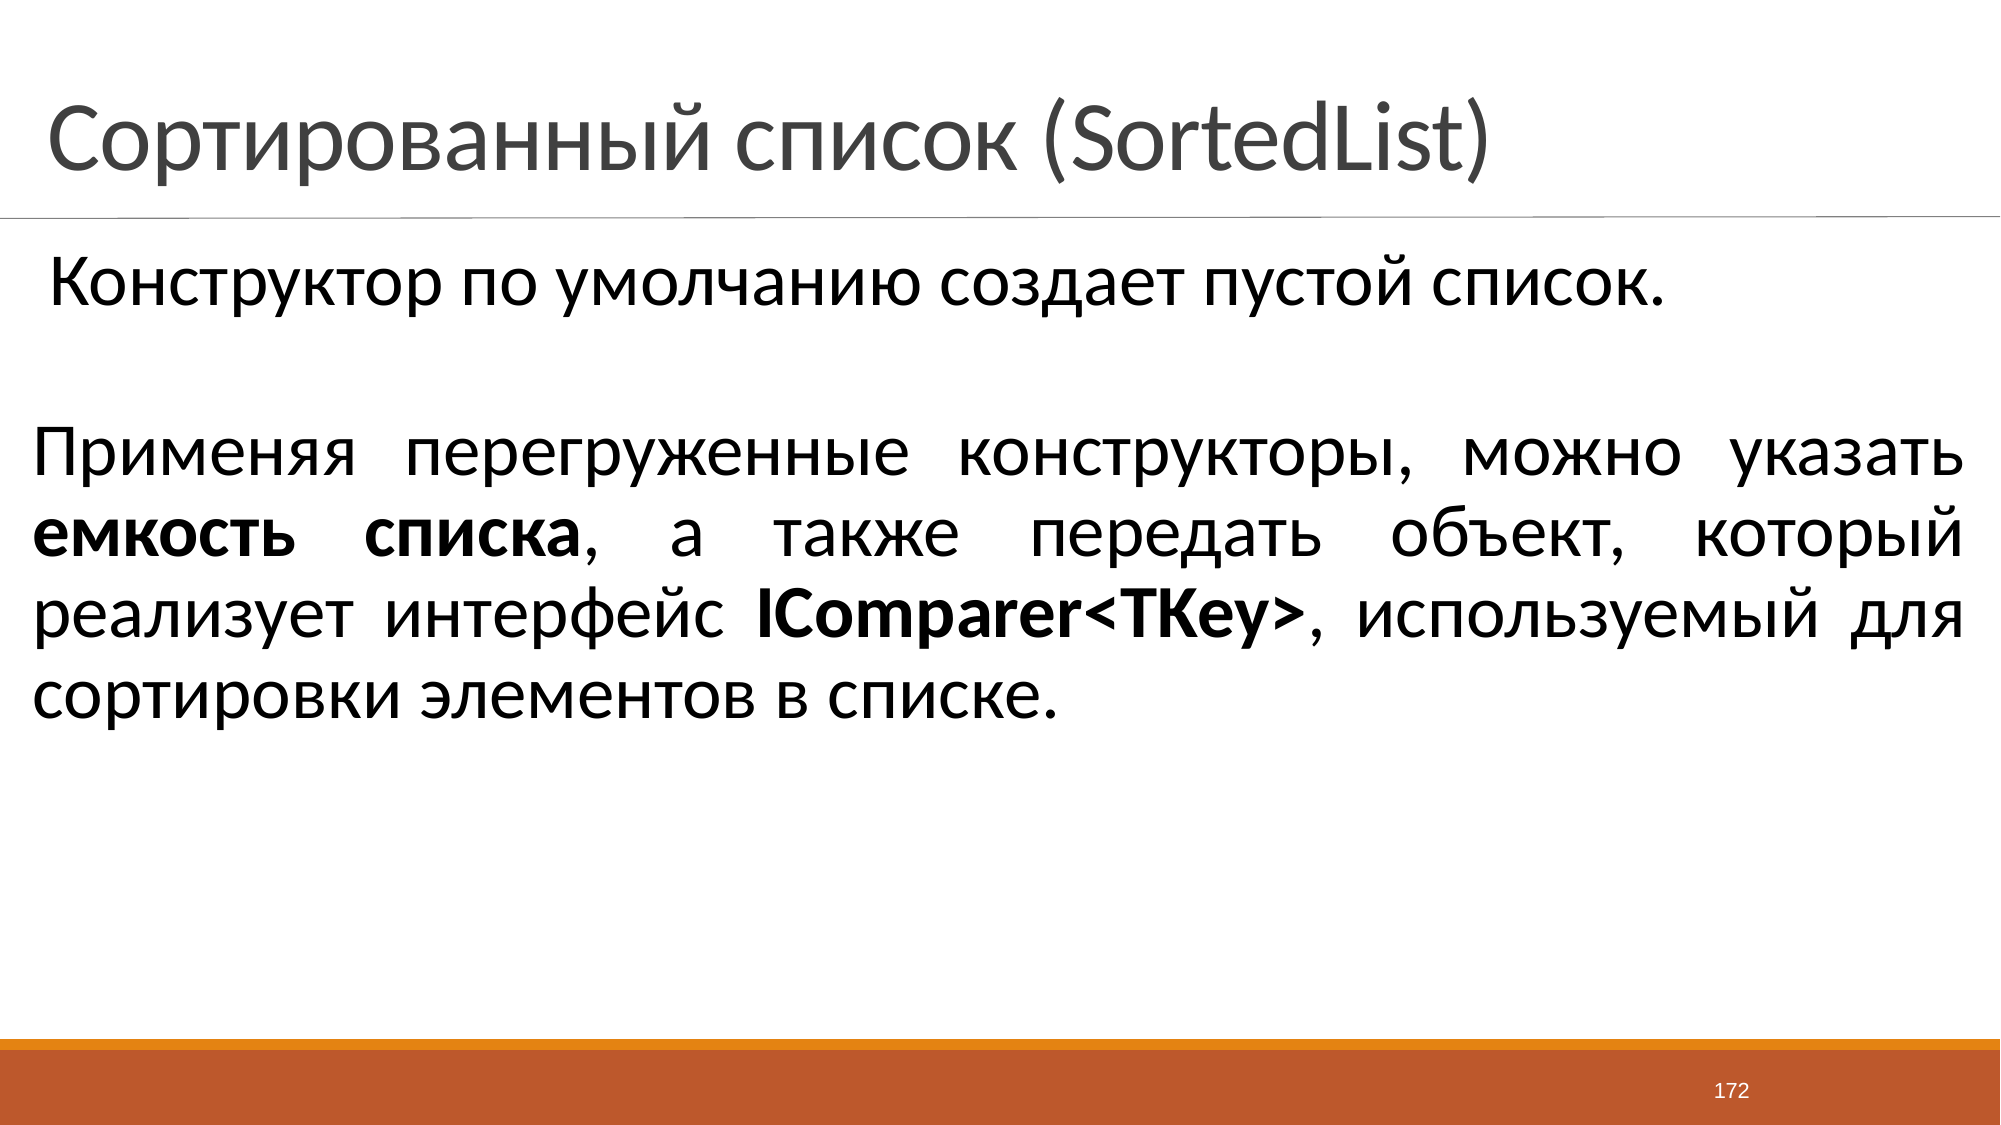

# Сортированный список (SortedList)
Конструктор по умолчанию создает пустой список.

Применяя перегруженные конструкторы, можно указать емкость списка, а также передать объект, который реализует интерфейс IComparer<TKey>, используемый для сортировки элементов в списке.
172